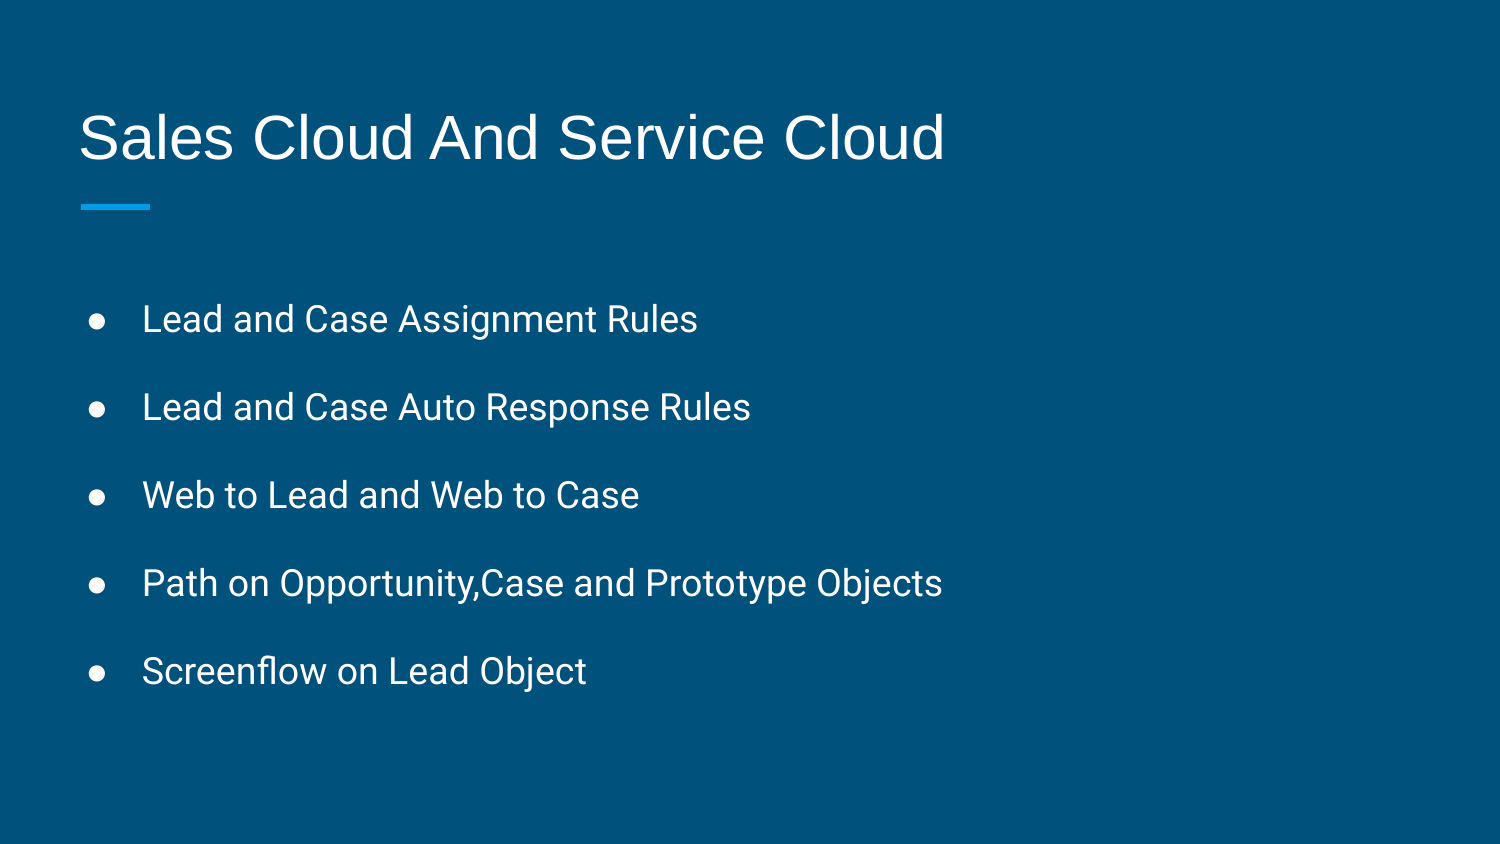

# Sales Cloud And Service Cloud
Lead and Case Assignment Rules
Lead and Case Auto Response Rules
Web to Lead and Web to Case
Path on Opportunity,Case and Prototype Objects
Screenflow on Lead Object